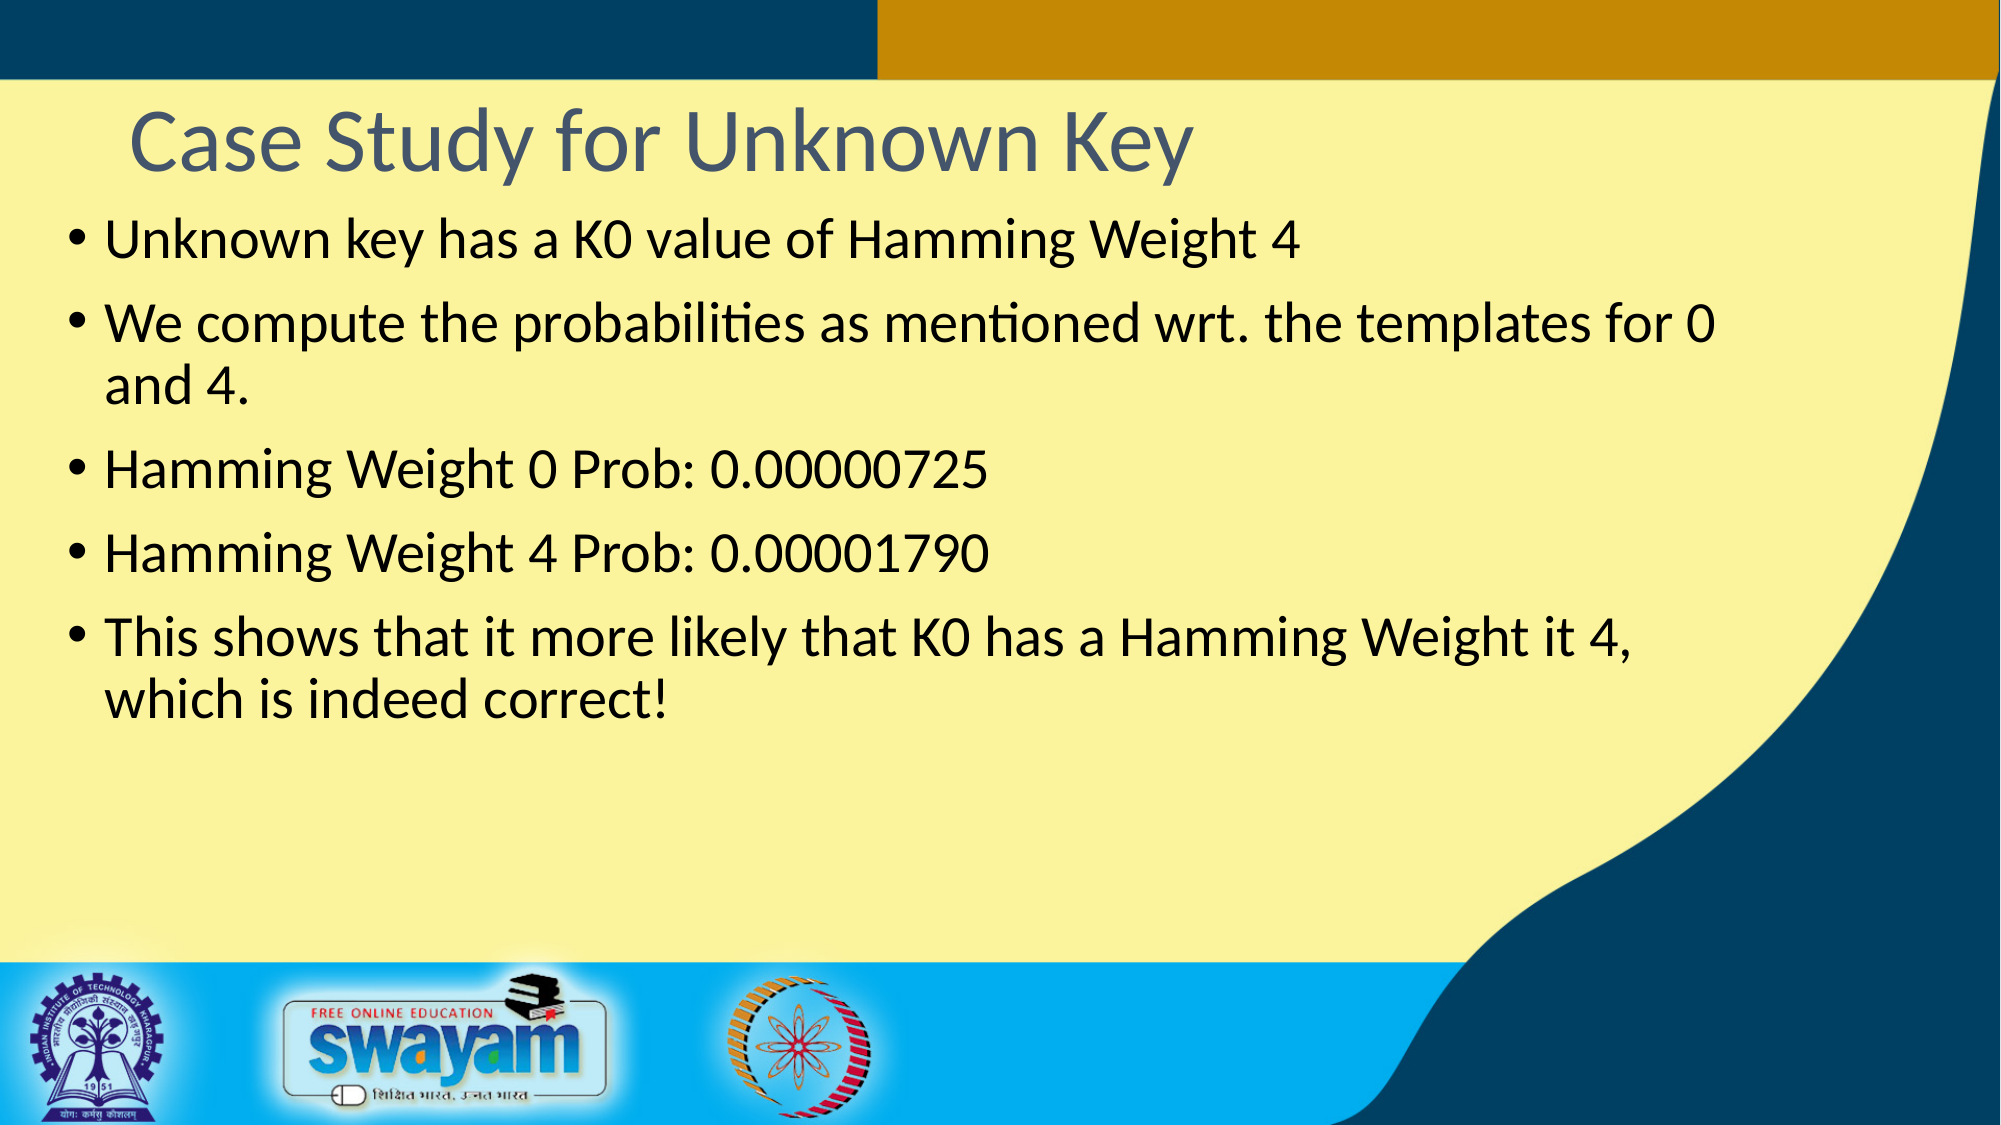

# Case Study for Unknown Key
Unknown key has a K0 value of Hamming Weight 4
We compute the probabilities as mentioned wrt. the templates for 0 and 4.
Hamming Weight 0 Prob: 0.00000725
Hamming Weight 4 Prob: 0.00001790
This shows that it more likely that K0 has a Hamming Weight it 4, which is indeed correct!